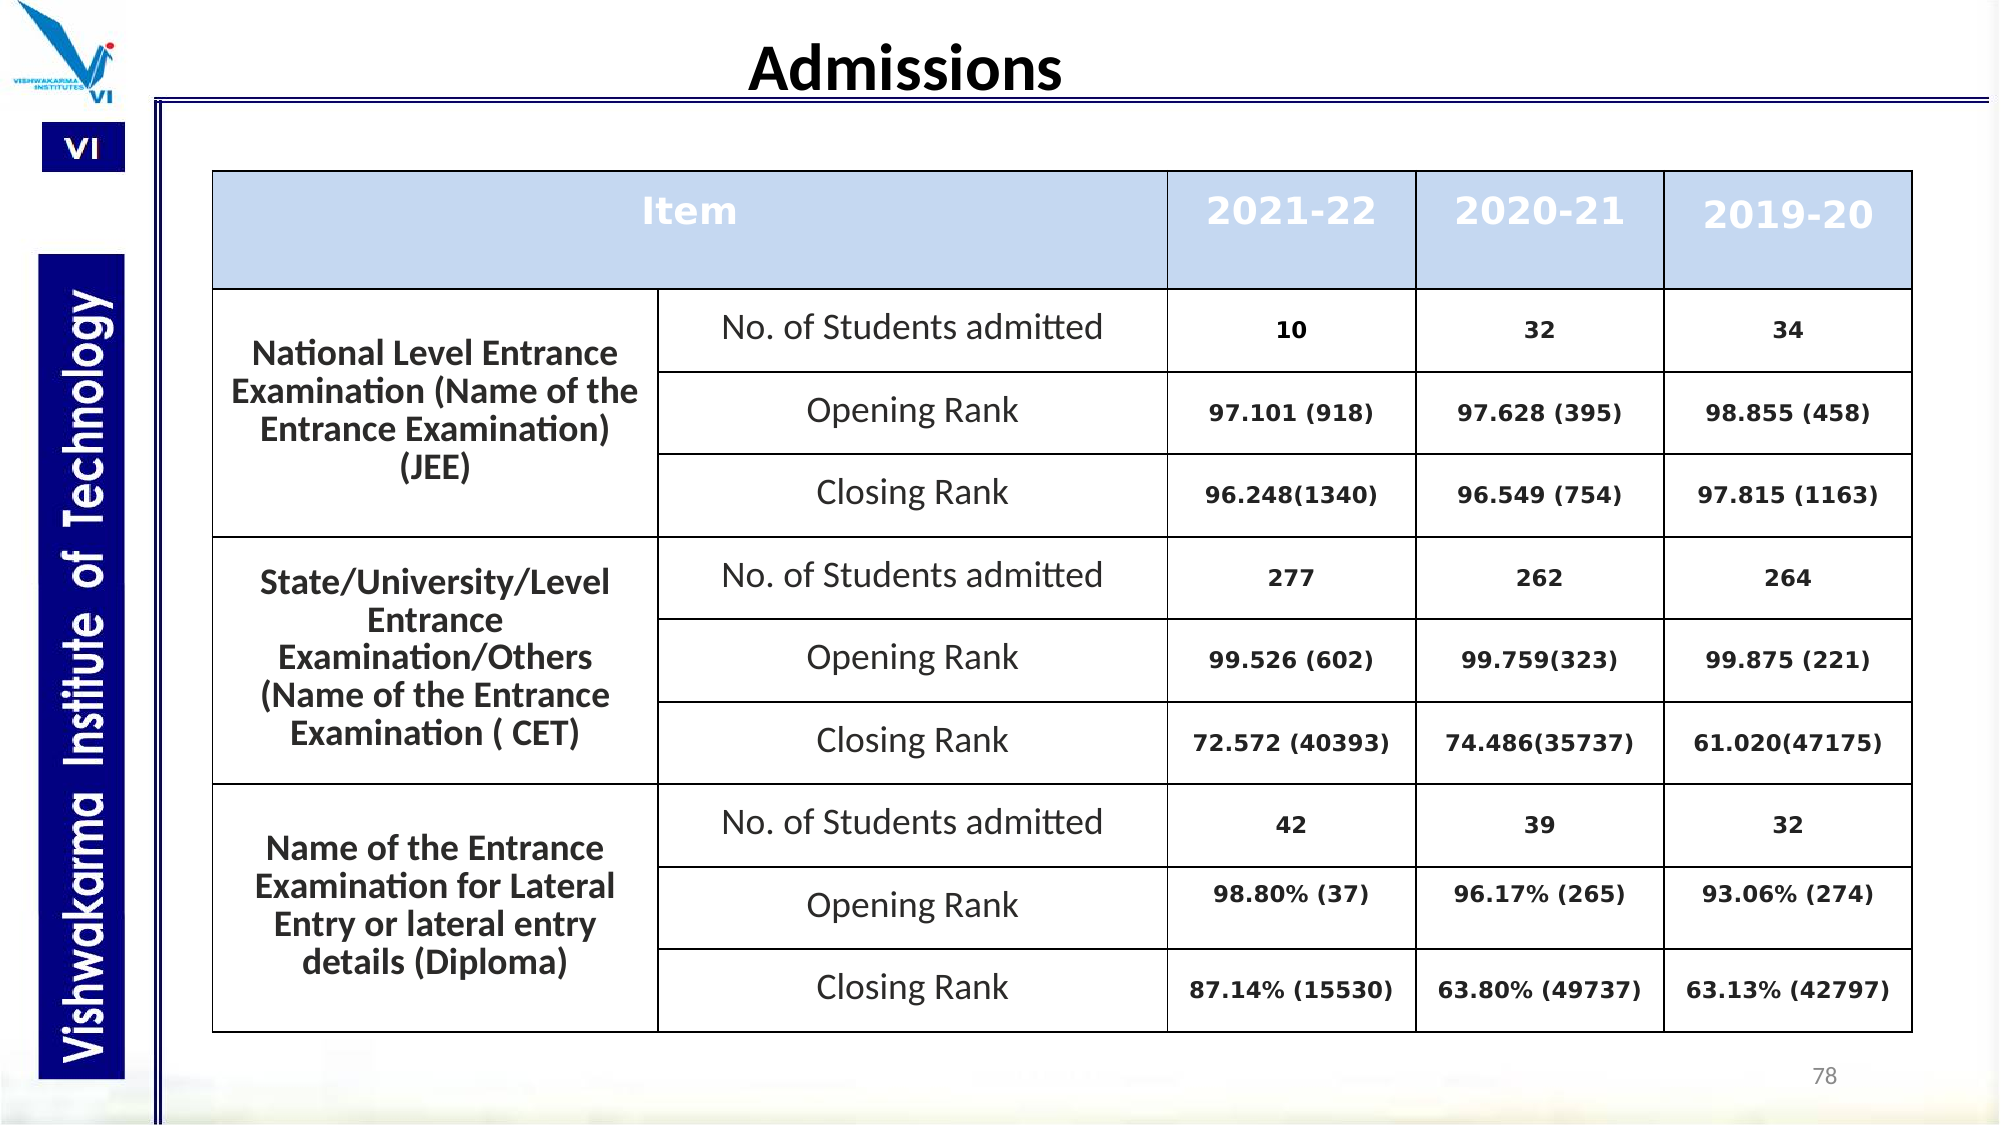

Admissions

| Item |  | 2021-22 | 2020-21 | 2019-20 |
| --- | --- | --- | --- | --- |
| National Level Entrance Examination (Name of the Entrance Examination) (JEE) | No. of Students admitted | 10 | 32 | 34 |
|  | Opening Rank | 97.101 (918) | 97.628 (395) | 98.855 (458) |
|  | Closing Rank | 96.248(1340) | 96.549 (754) | 97.815 (1163) |
| State/University/Level Entrance Examination/Others (Name of the Entrance Examination ( CET) | No. of Students admitted | 277 | 262 | 264 |
|  | Opening Rank | 99.526 (602) | 99.759(323) | 99.875 (221) |
|  | Closing Rank | 72.572 (40393) | 74.486(35737) | 61.020(47175) |
| Name of the Entrance Examination for Lateral Entry or lateral entry details (Diploma) | No. of Students admitted | 42 | 39 | 32 |
|  | Opening Rank | 98.80% (37) | 96.17% (265) | 93.06% (274) |
|  | Closing Rank | 87.14% (15530) | 63.80% (49737) | 63.13% (42797) |
78